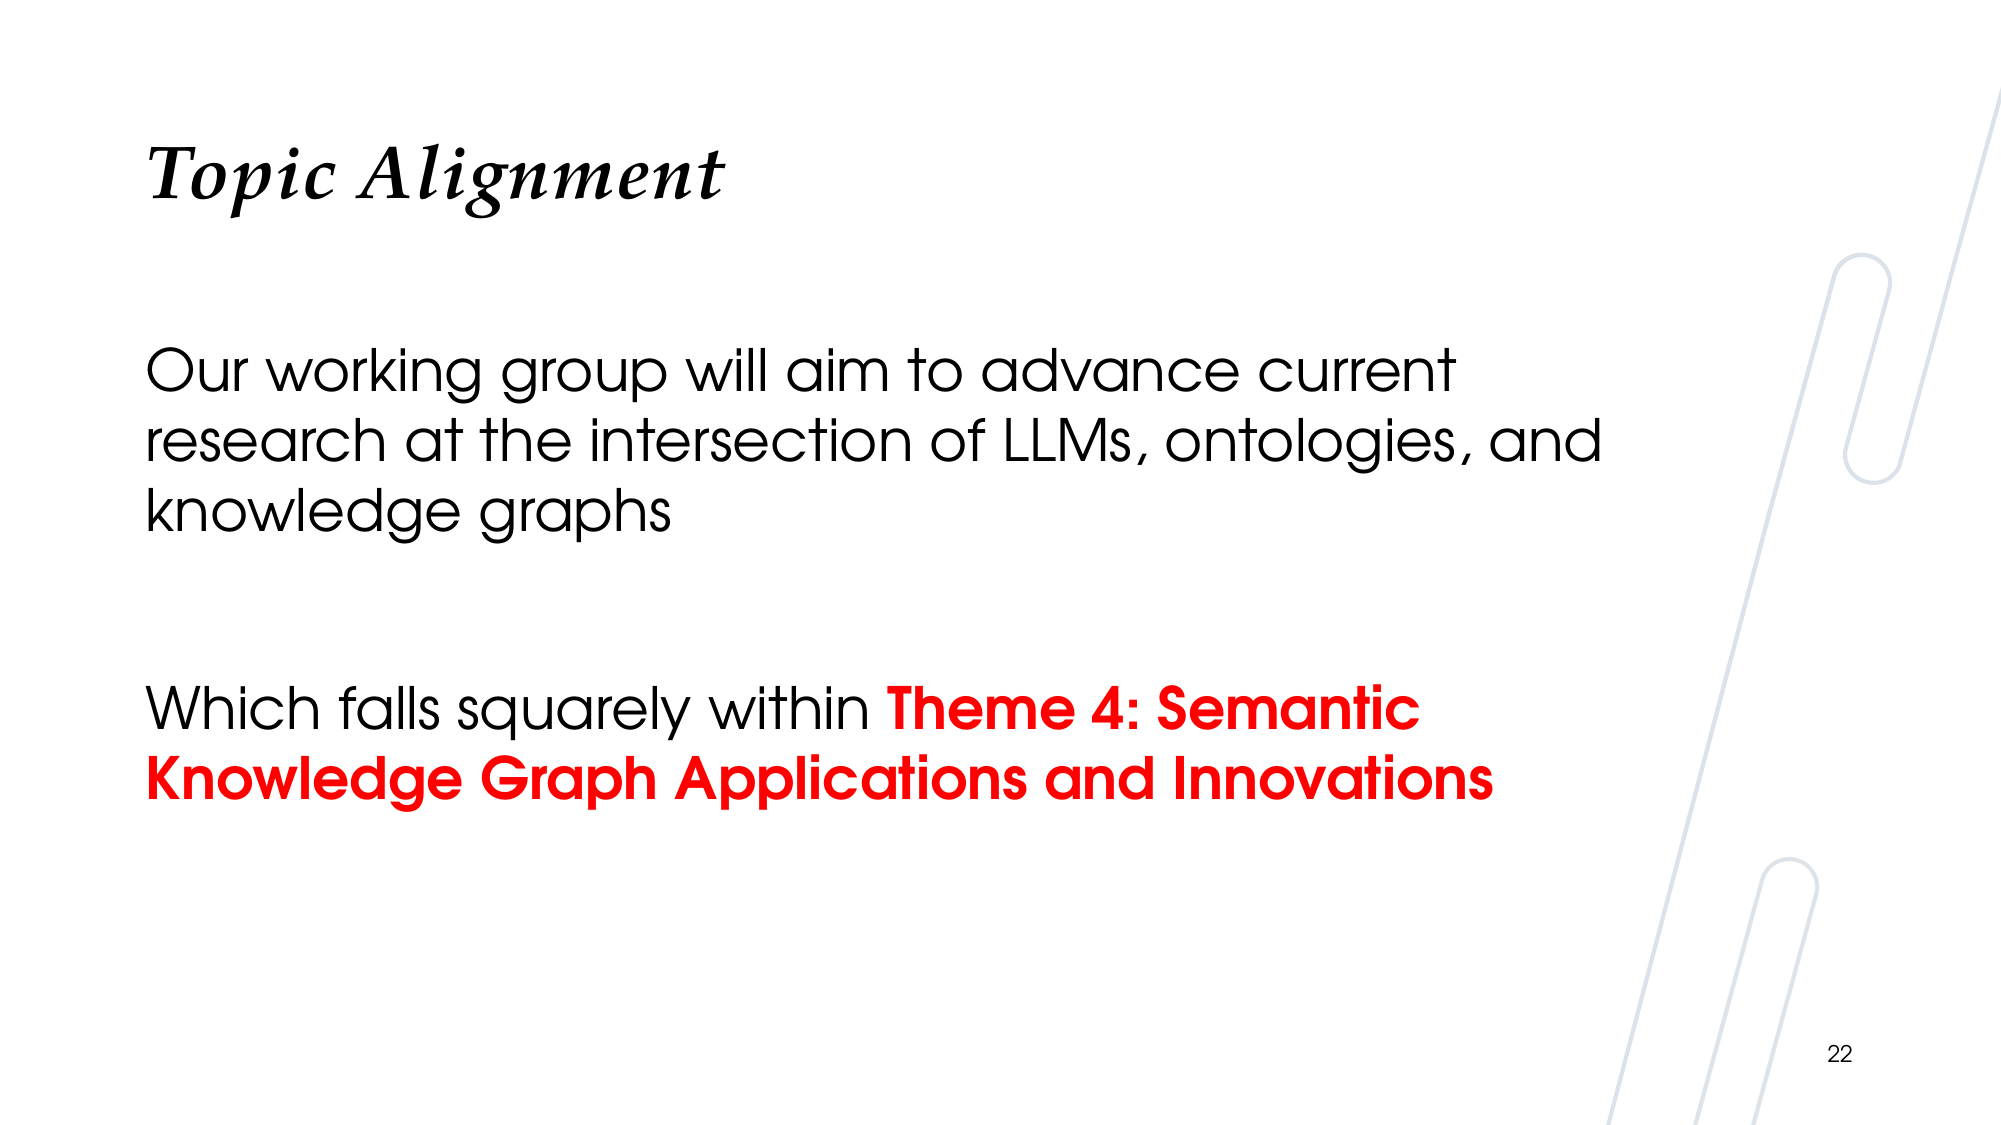

# Topic Alignment
Our working group will aim to advance current research at the intersection of LLMs, ontologies, and knowledge graphs

Which falls squarely within Theme 4: Semantic Knowledge Graph Applications and Innovations

22